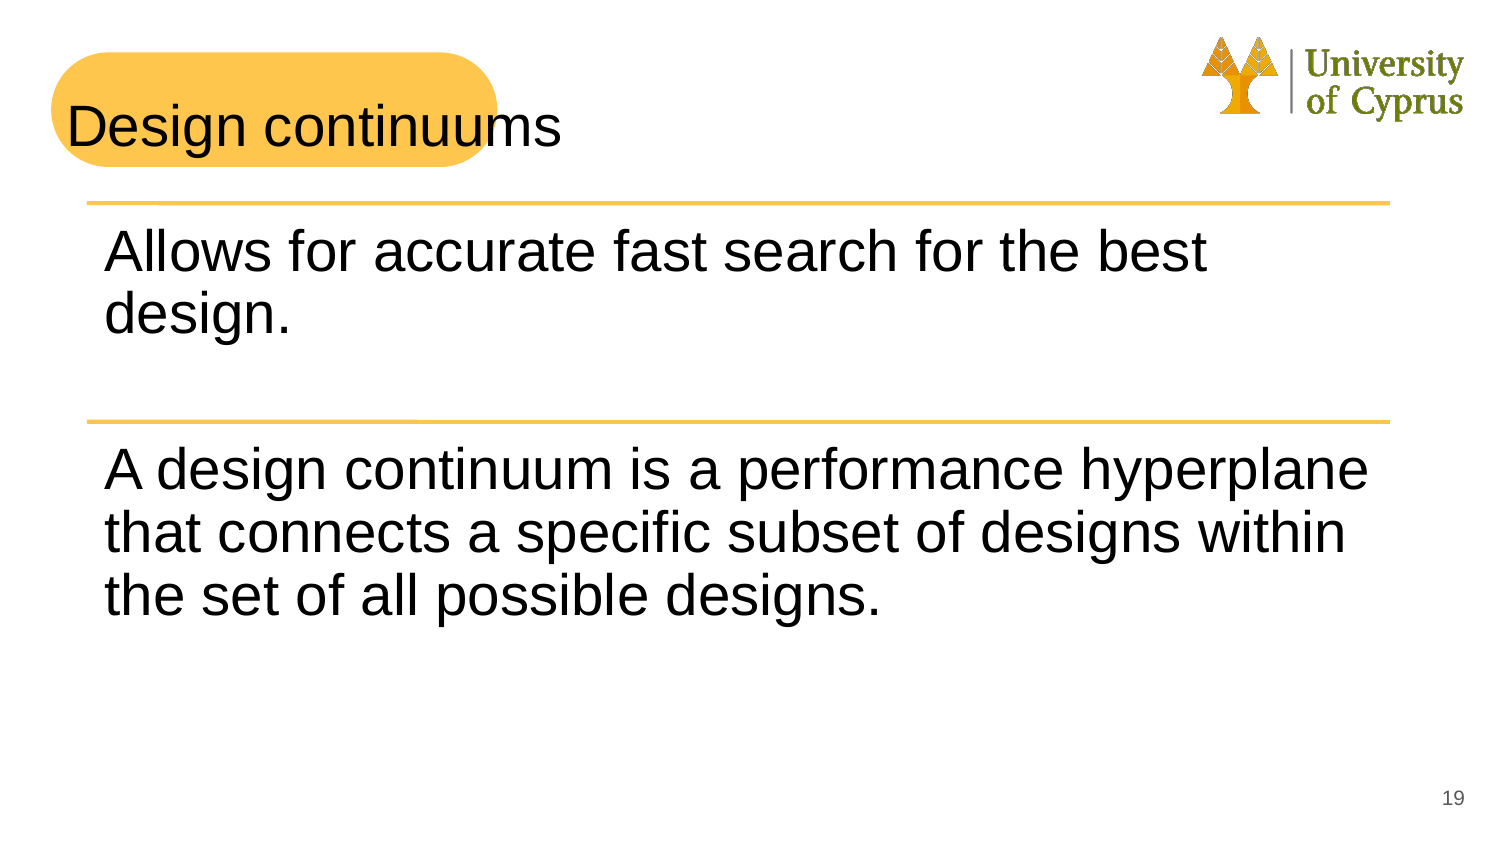

# Design continuums
Allows for accurate fast search for the best design.
A design continuum is a performance hyperplane that connects a specific subset of designs within the set of all possible designs.
19